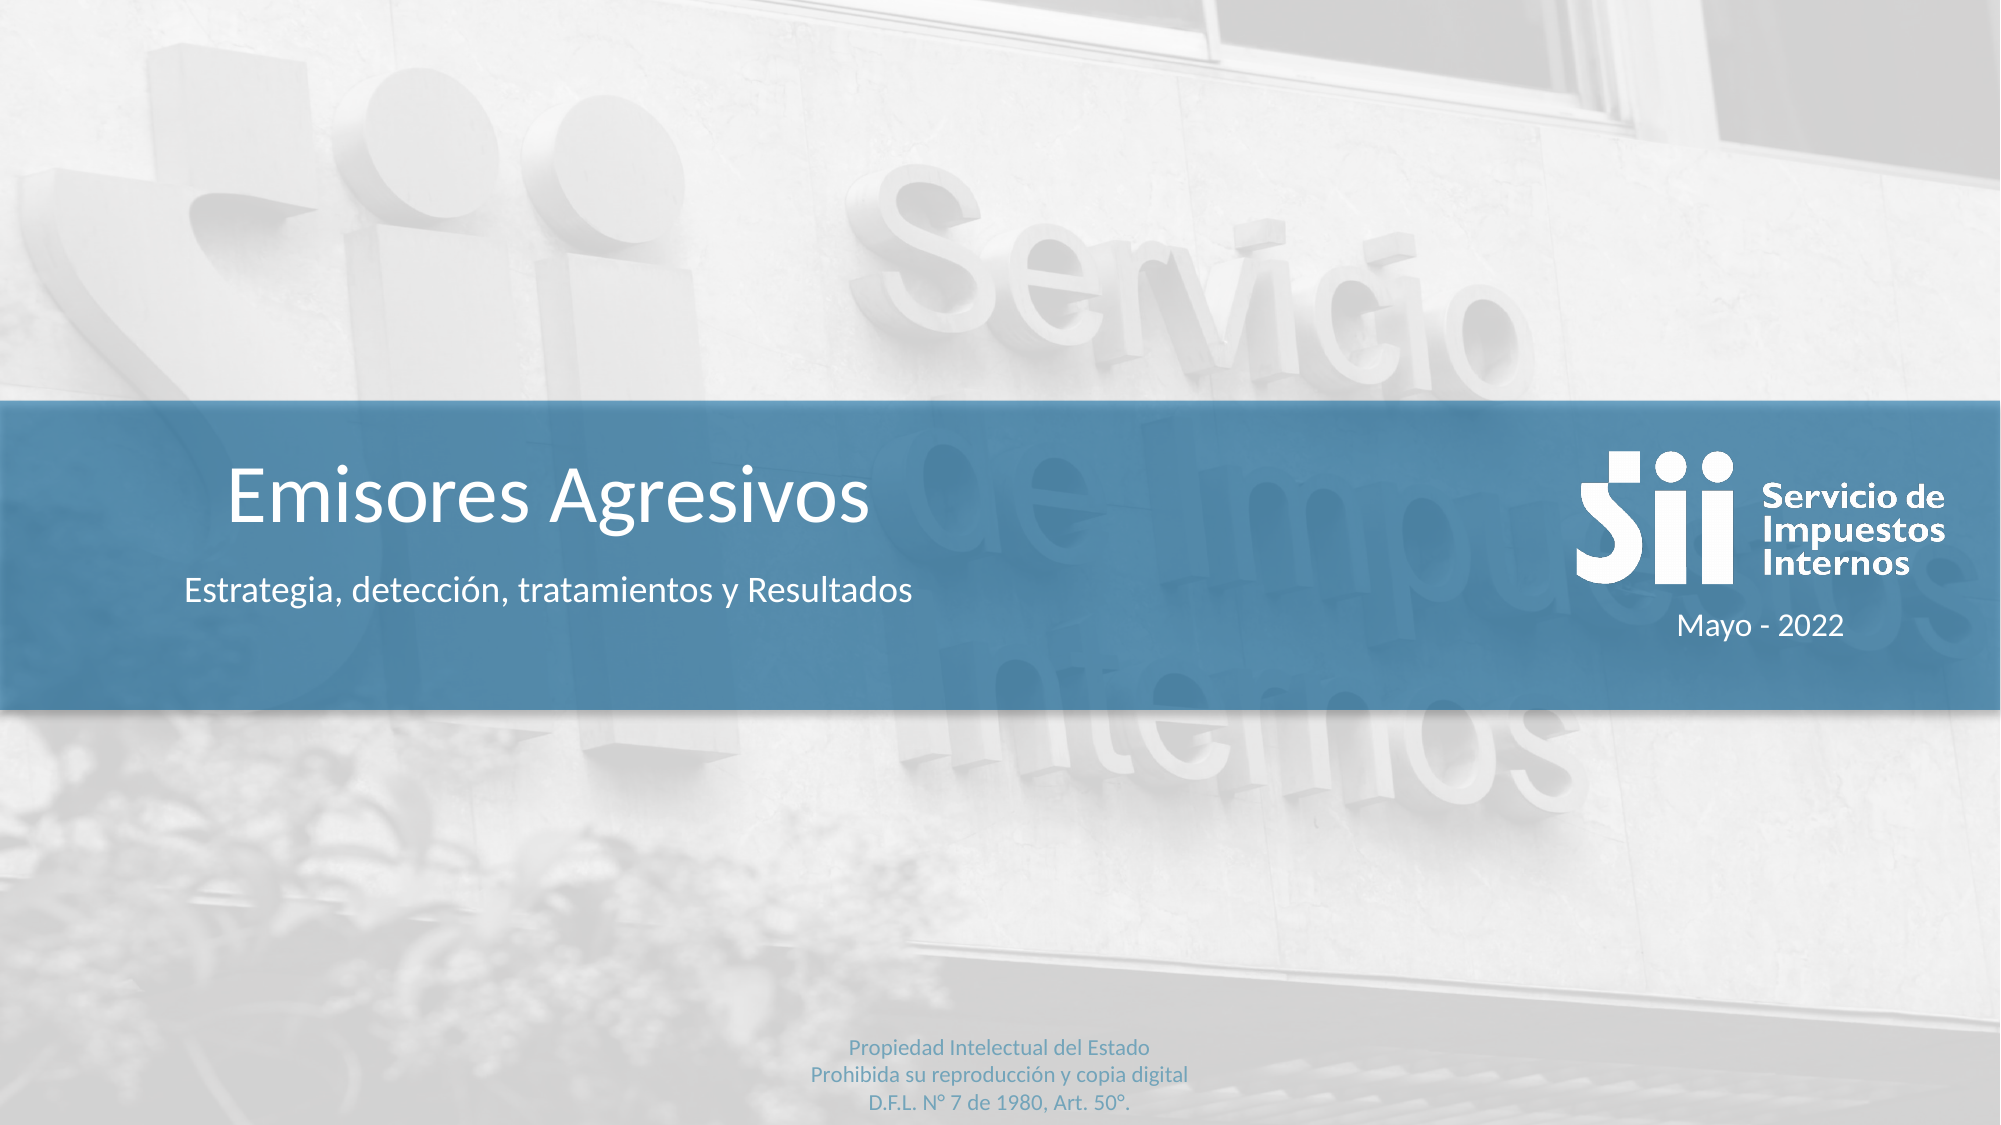

Emisores Agresivos
Estrategia, detección, tratamientos y Resultados
Mayo - 2022
Octubre 2021